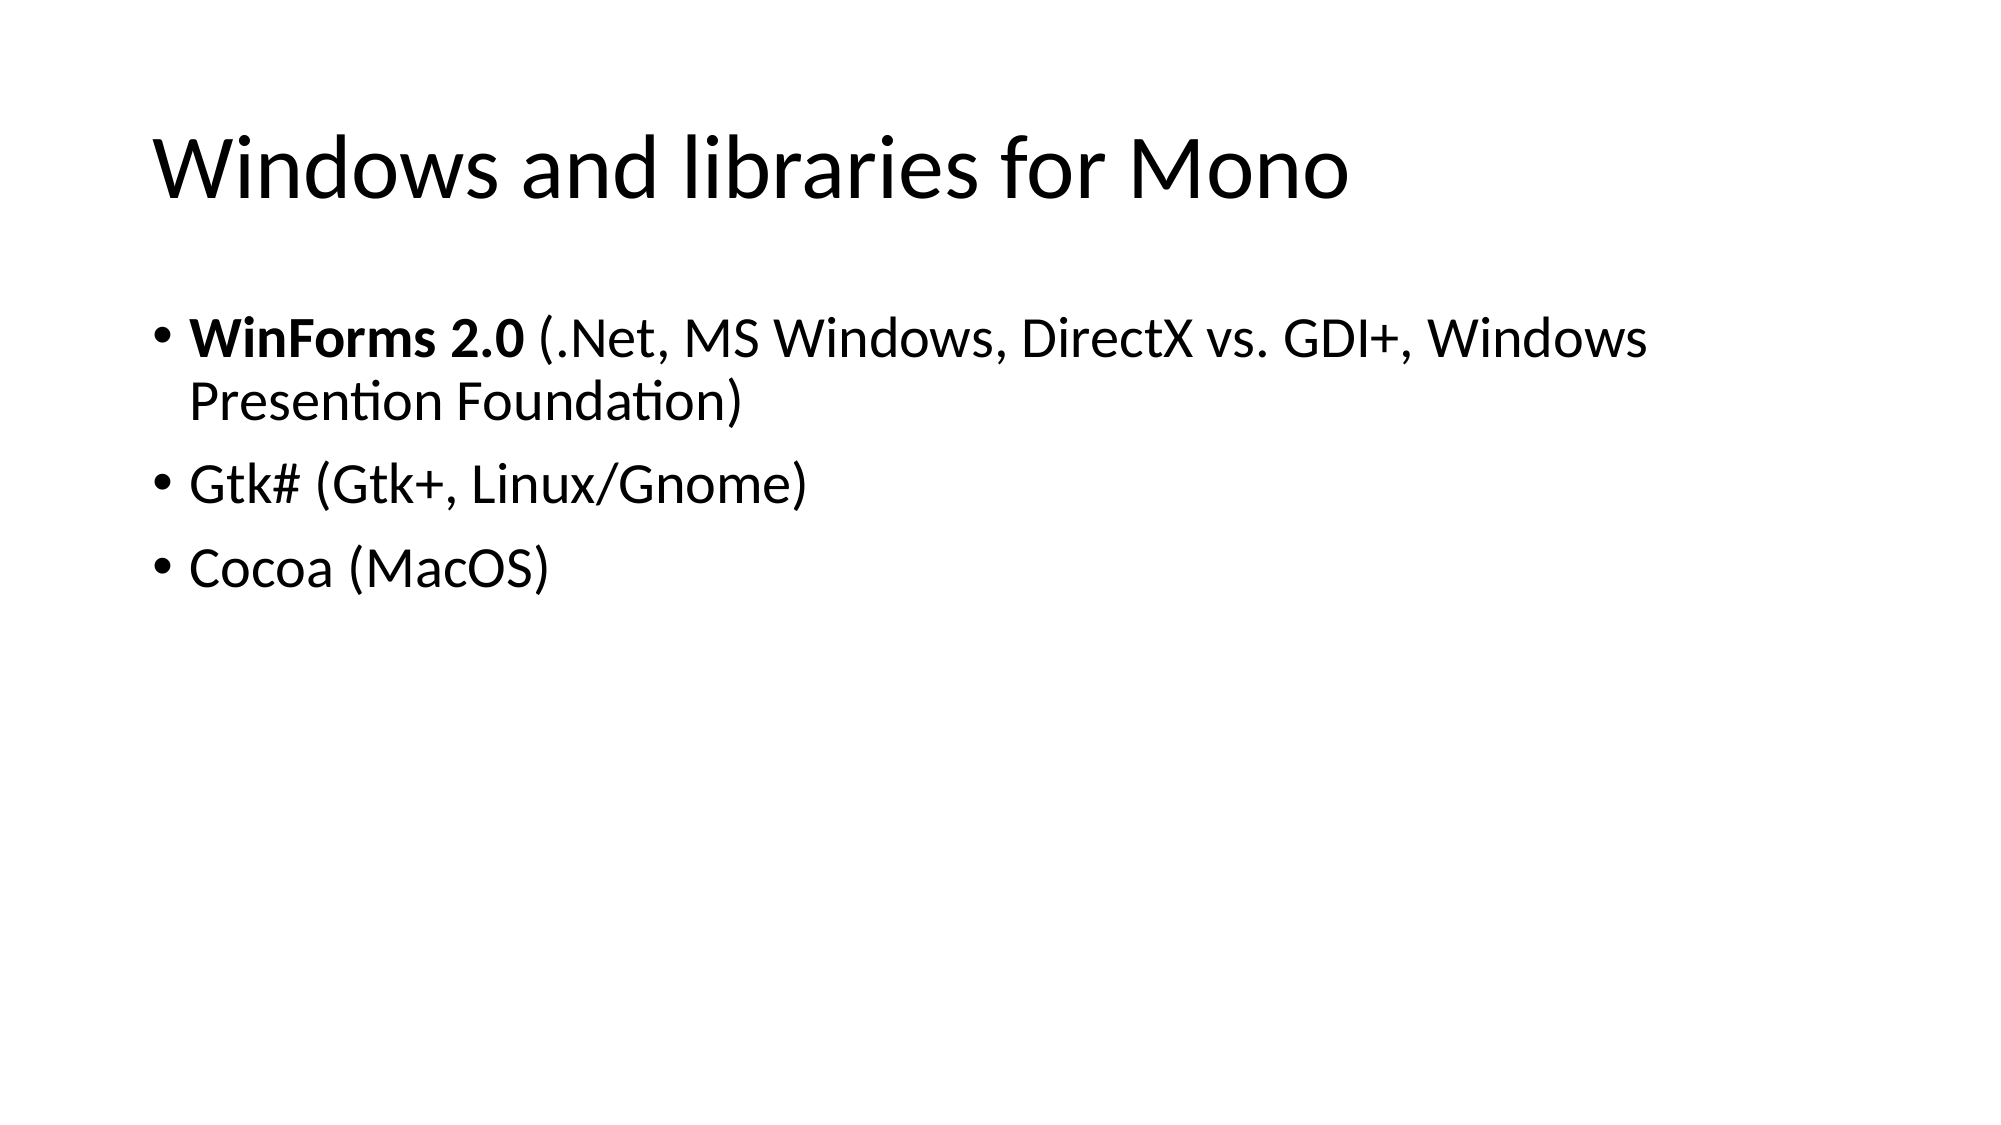

# Windows and libraries for Mono
WinForms 2.0 (.Net, MS Windows, DirectX vs. GDI+, Windows Presention Foundation)
Gtk# (Gtk+, Linux/Gnome)
Cocoa (MacOS)